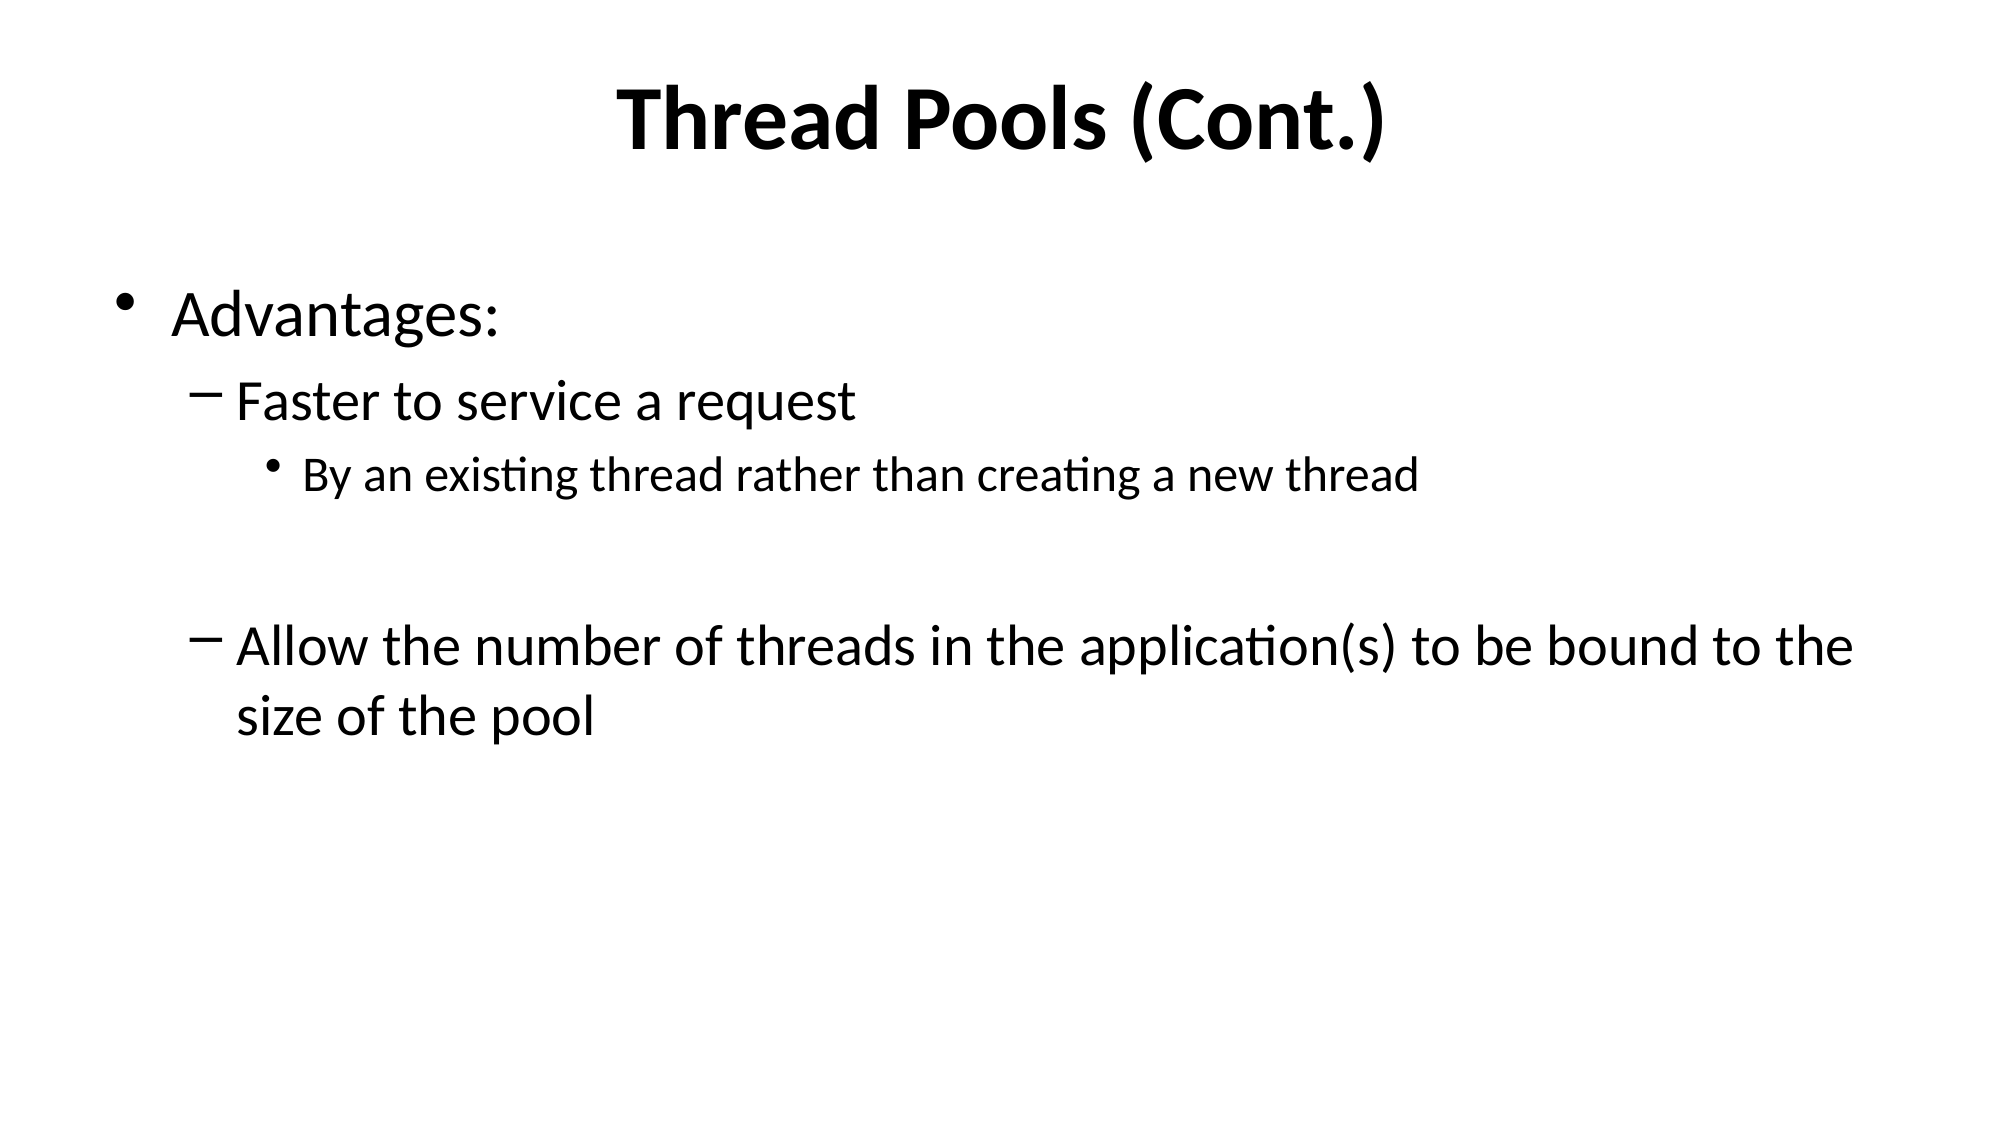

# Thread Pools (Cont.)
Advantages:
Faster to service a request
By an existing thread rather than creating a new thread

Allow the number of threads in the application(s) to be bound to the size of the pool